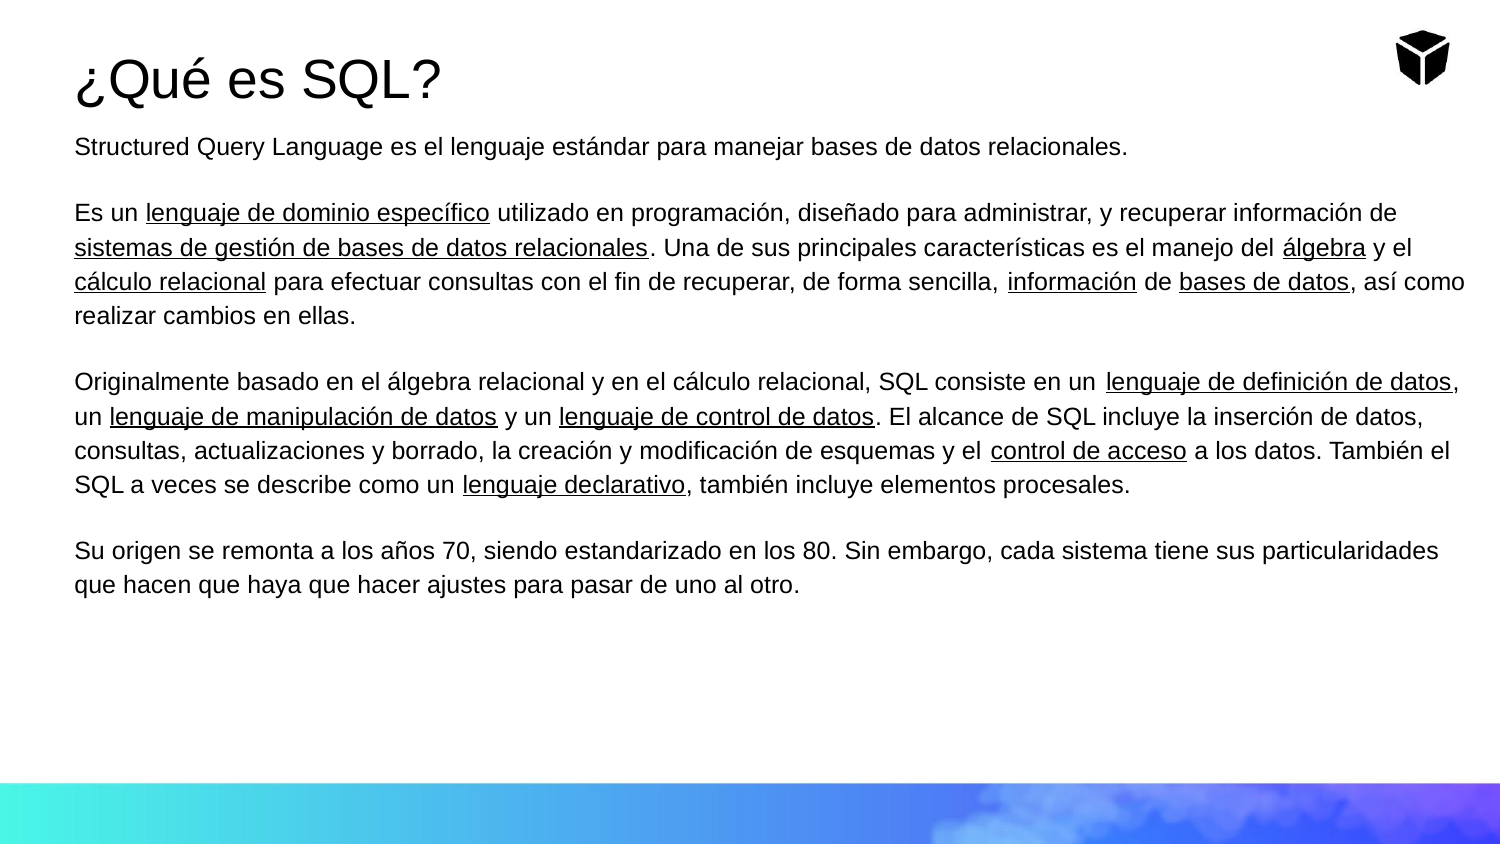

¿Qué es SQL?
Structured Query Language es el lenguaje estándar para manejar bases de datos relacionales.
Es un lenguaje de dominio específico utilizado en programación, diseñado para administrar, y recuperar información de sistemas de gestión de bases de datos relacionales.​ Una de sus principales características es el manejo del álgebra y el cálculo relacional para efectuar consultas con el fin de recuperar, de forma sencilla, información de bases de datos, así como realizar cambios en ellas.
Originalmente basado en el álgebra relacional y en el cálculo relacional, SQL consiste en un lenguaje de definición de datos, un lenguaje de manipulación de datos y un lenguaje de control de datos. El alcance de SQL incluye la inserción de datos, consultas, actualizaciones y borrado, la creación y modificación de esquemas y el control de acceso a los datos. También el SQL a veces se describe como un lenguaje declarativo, también incluye elementos procesales.
Su origen se remonta a los años 70, siendo estandarizado en los 80. Sin embargo, cada sistema tiene sus particularidades que hacen que haya que hacer ajustes para pasar de uno al otro.